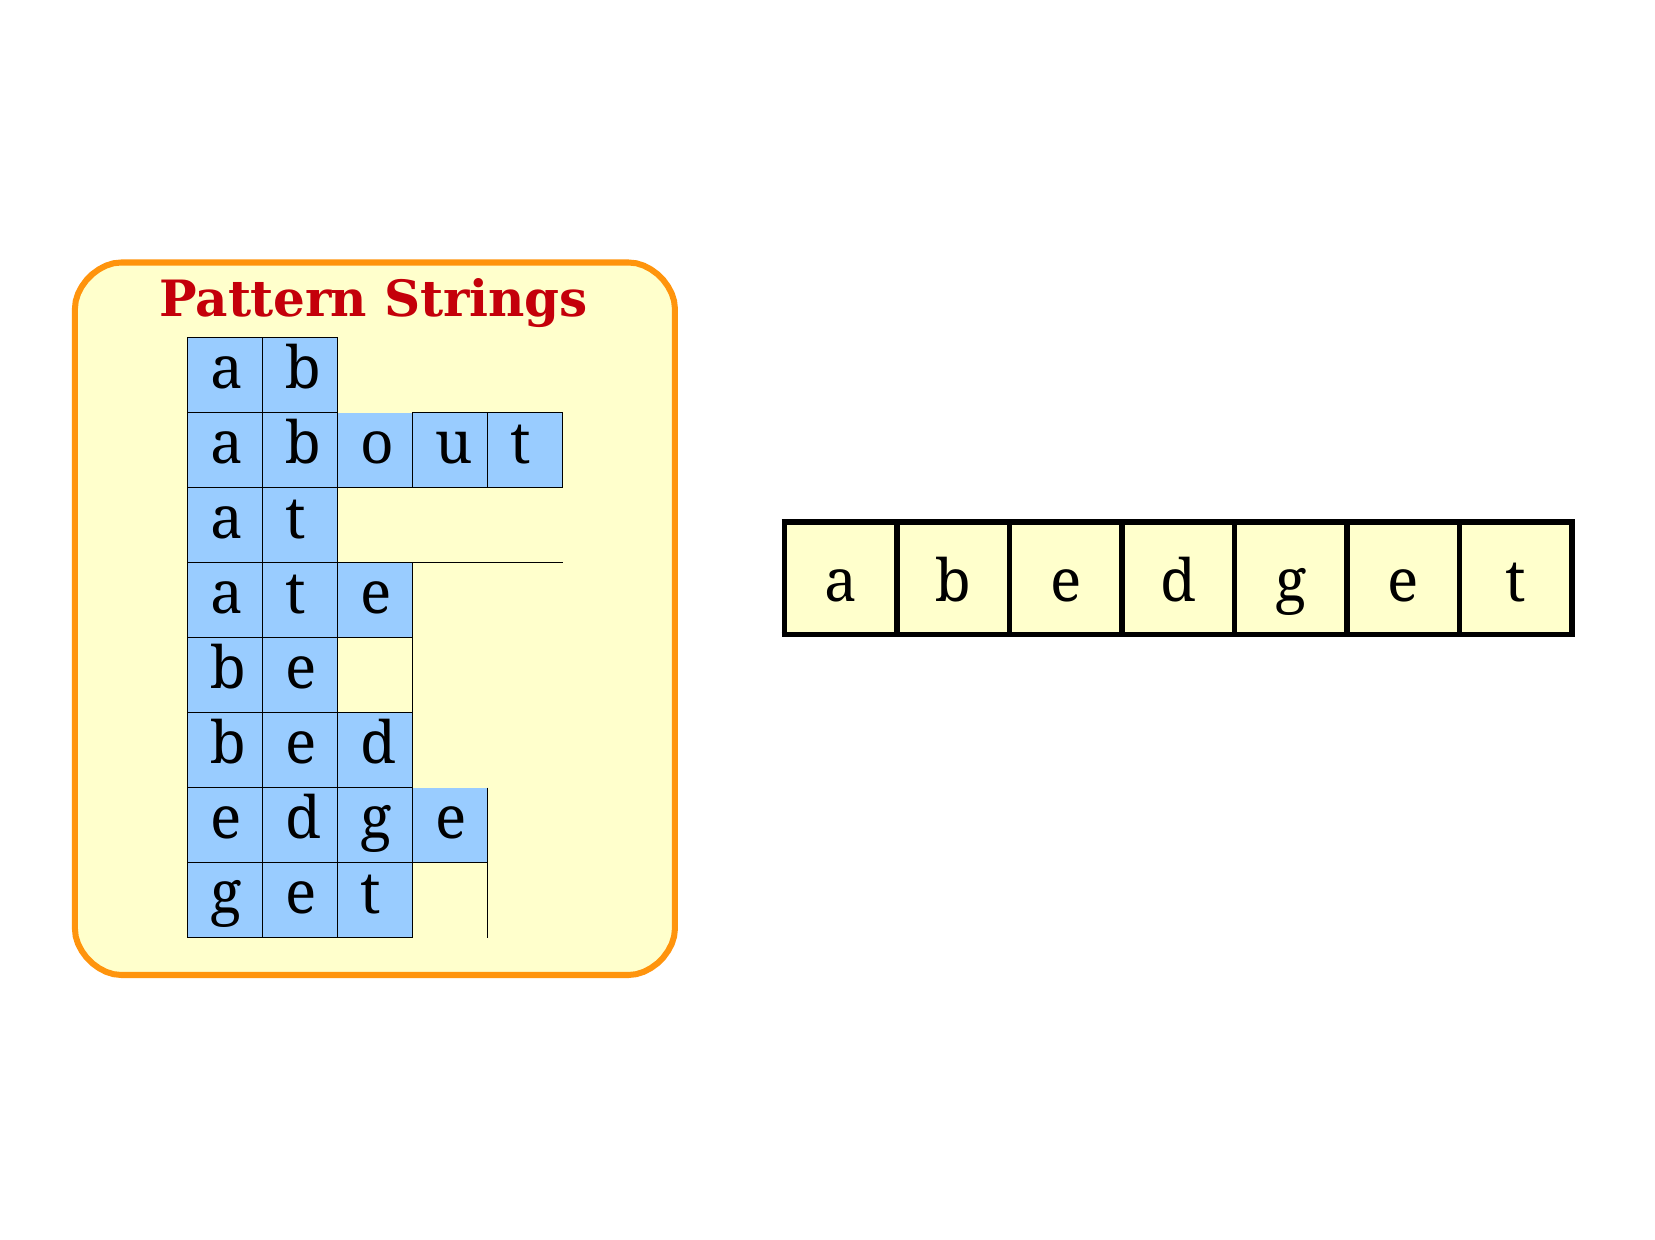

# Pattern Strings
| a | b |  |  |  |
| --- | --- | --- | --- | --- |
| a | b | o | u | t |
| a | t |  |  |  |
| a | t | e |  |  |
| b | e |  |  |  |
| b | e | d |  |  |
| e | d | g | e |  |
| g | e | t |  |  |
| a | b | e | d | g | e | t |
| --- | --- | --- | --- | --- | --- | --- |